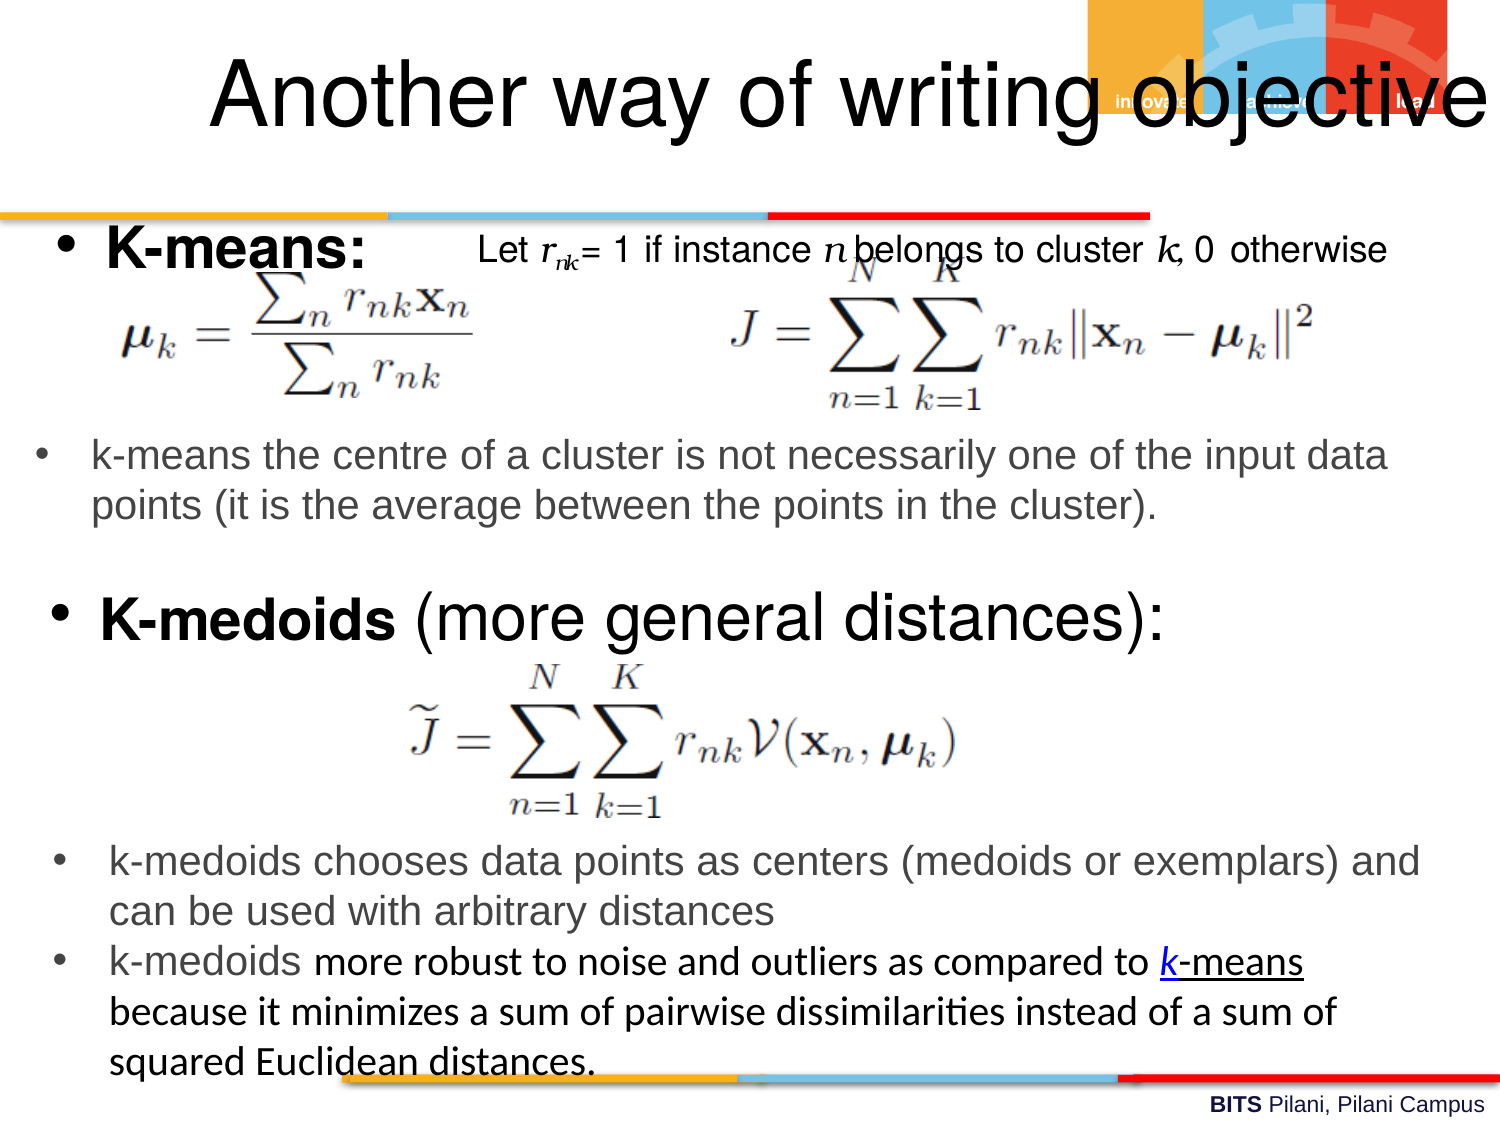

Another way of writing objective
K-means:
Let rnk = 1 if instance n belongs to cluster k, 0 otherwise

k-means the centre of a cluster is not necessarily one of the input data points (it is the average between the points in the cluster).
K-medoids (more general distances):

k-medoids chooses data points as centers (medoids or exemplars) and can be used with arbitrary distances
k-medoids more robust to noise and outliers as compared to k-means because it minimizes a sum of pairwise dissimilarities instead of a sum of squared Euclidean distances.